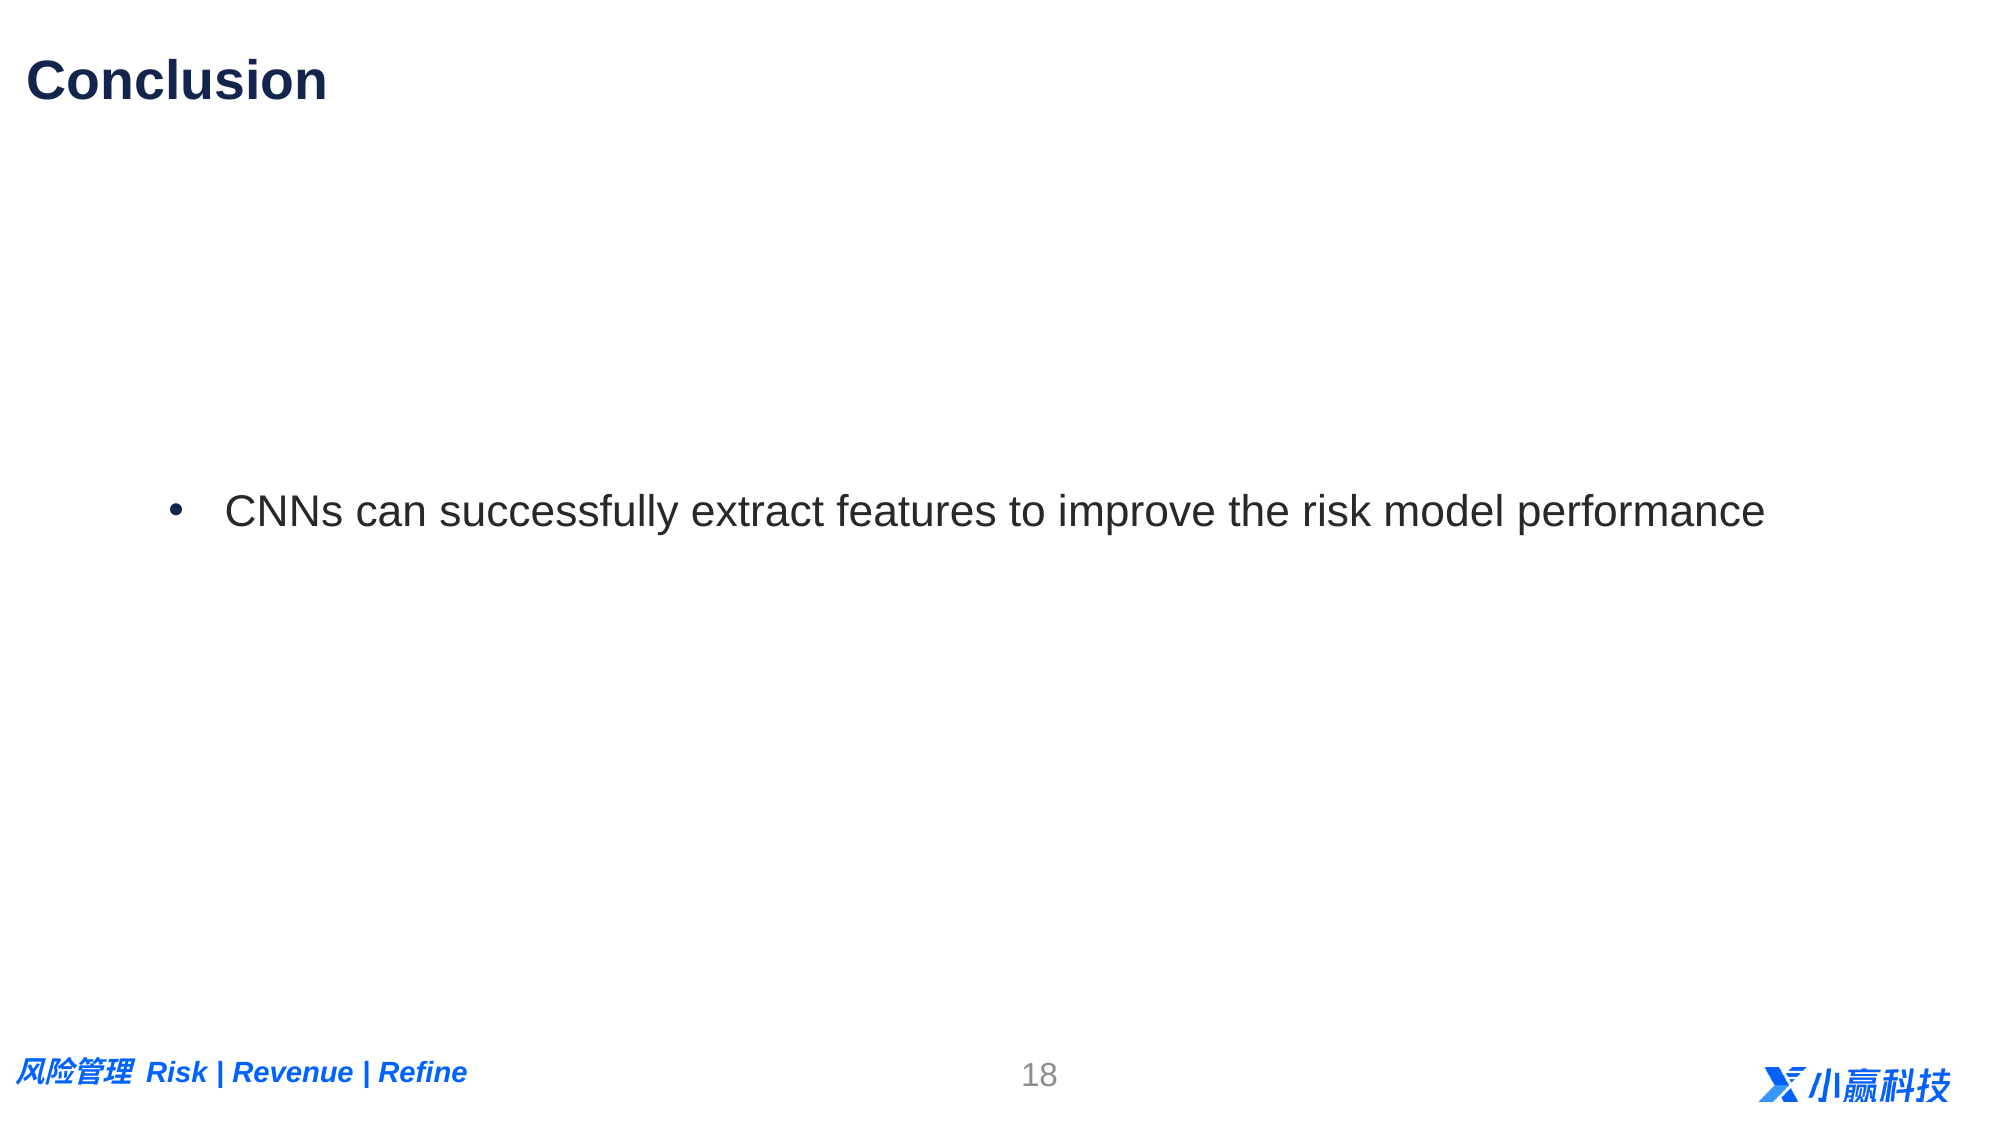

# Conclusion
CNNs can successfully extract features to improve the risk model performance
18